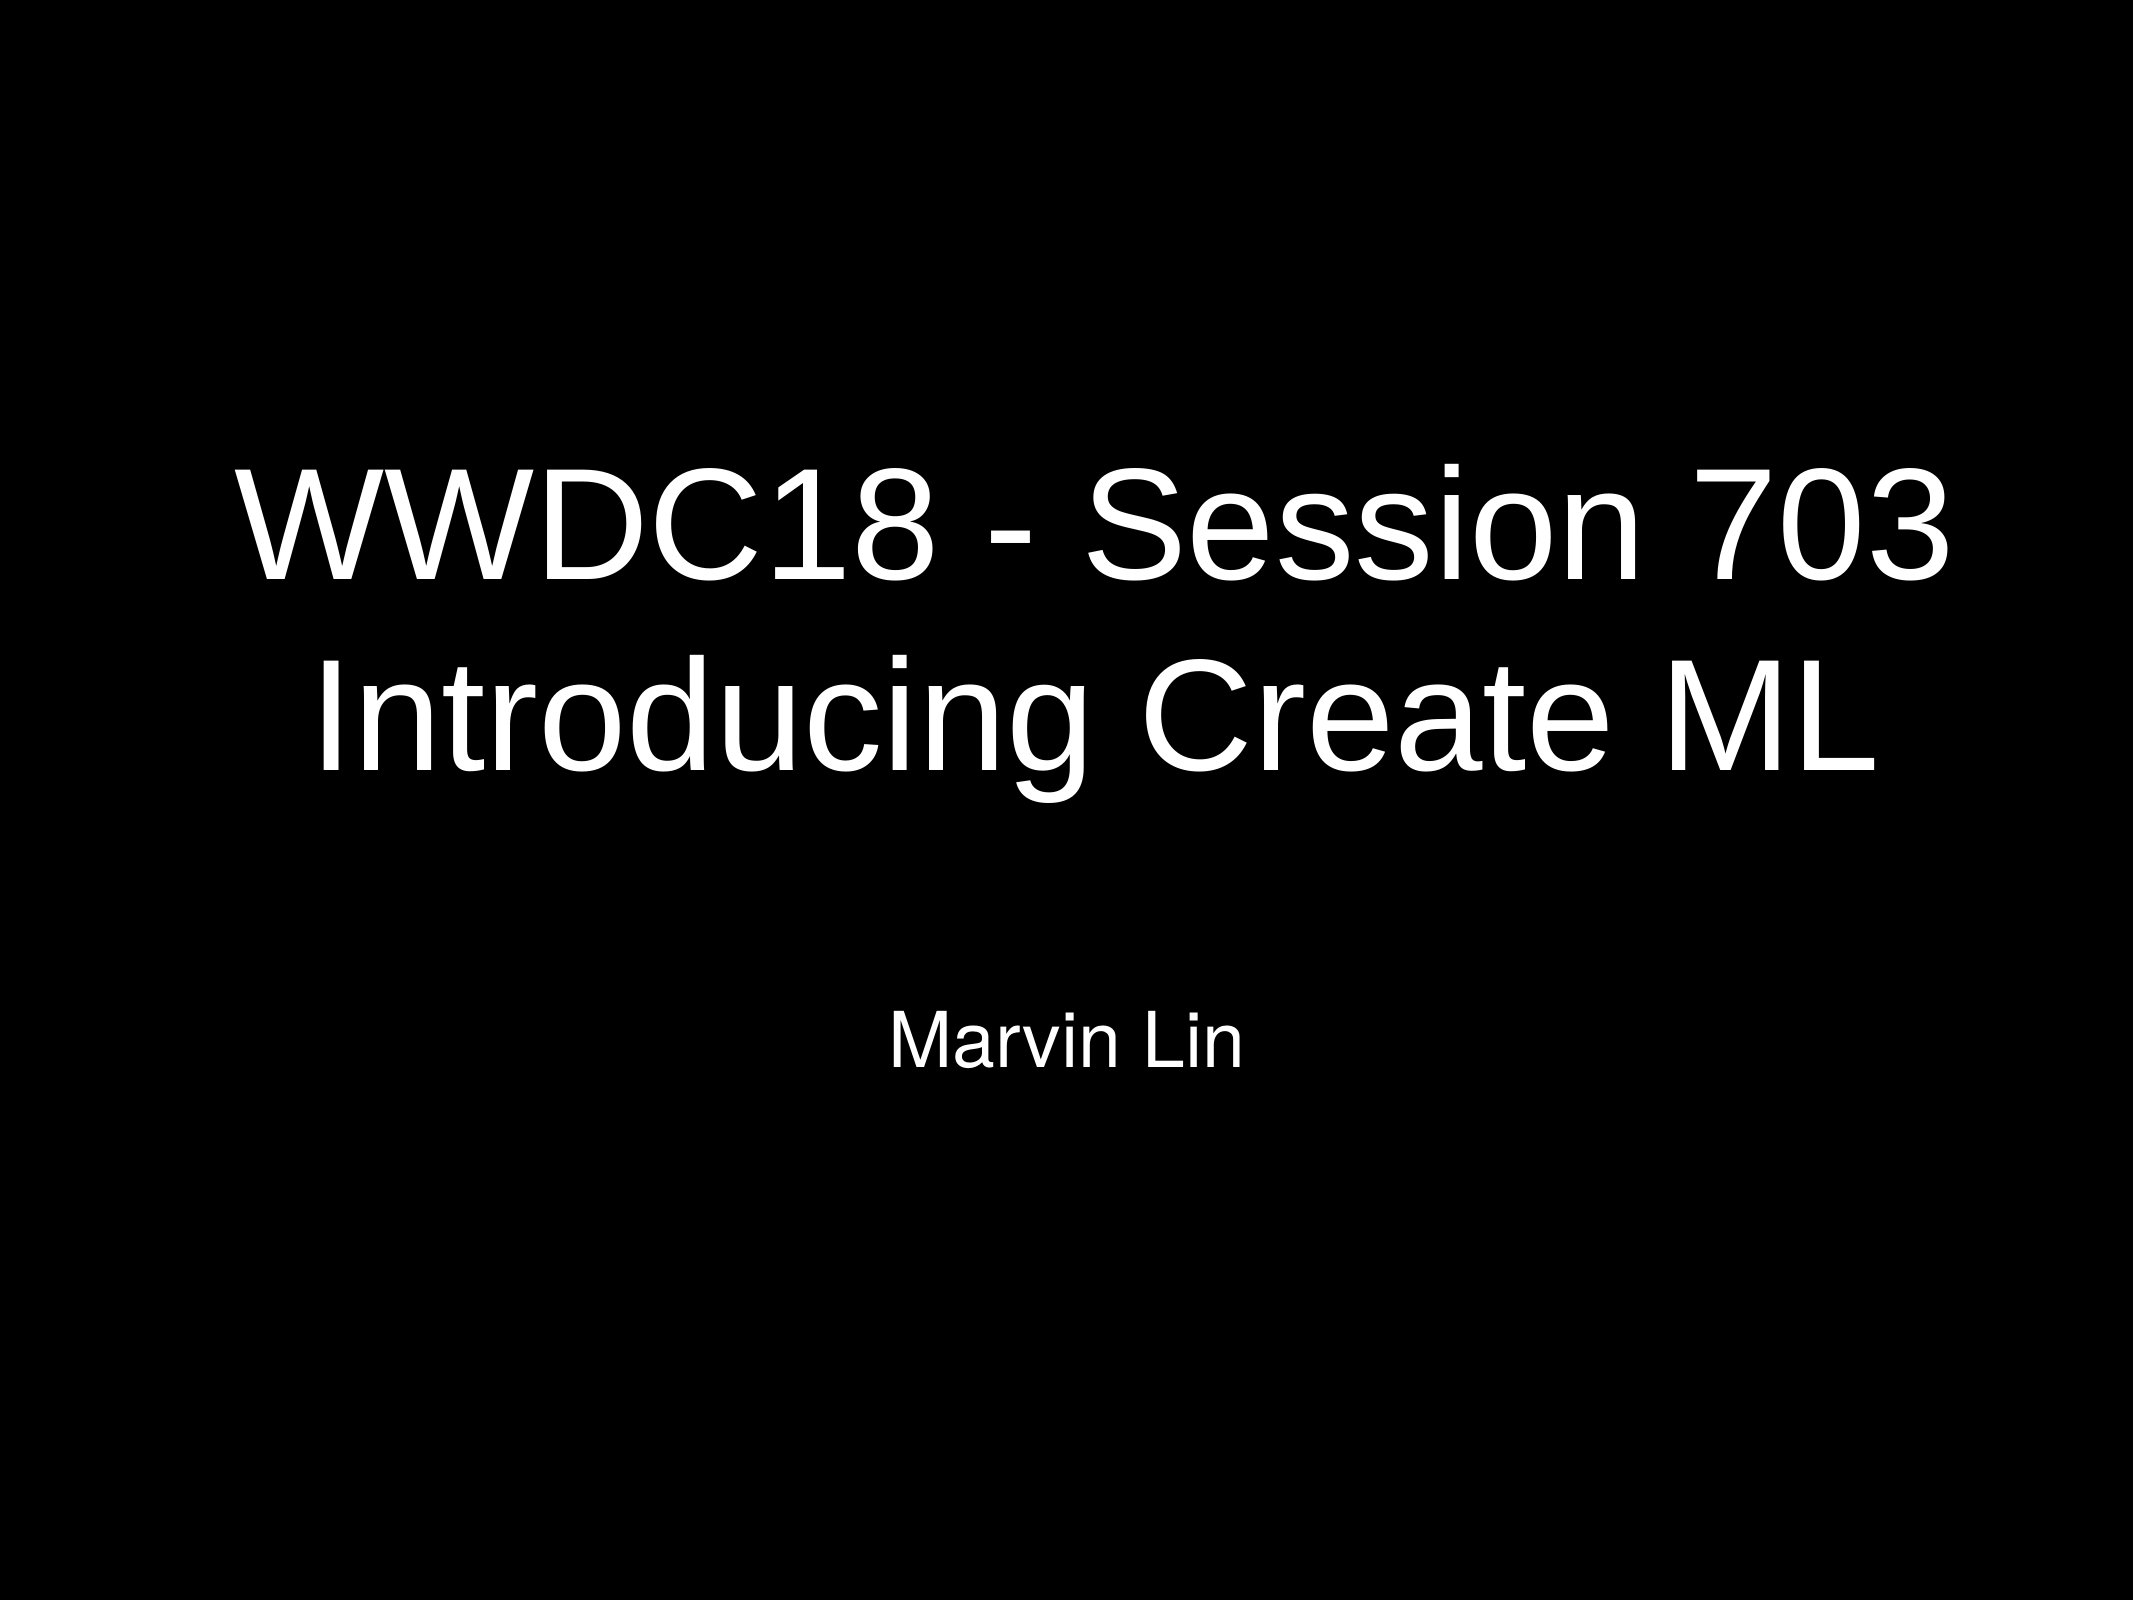

# WWDC18 - Session 703 Introducing Create ML
Marvin Lin